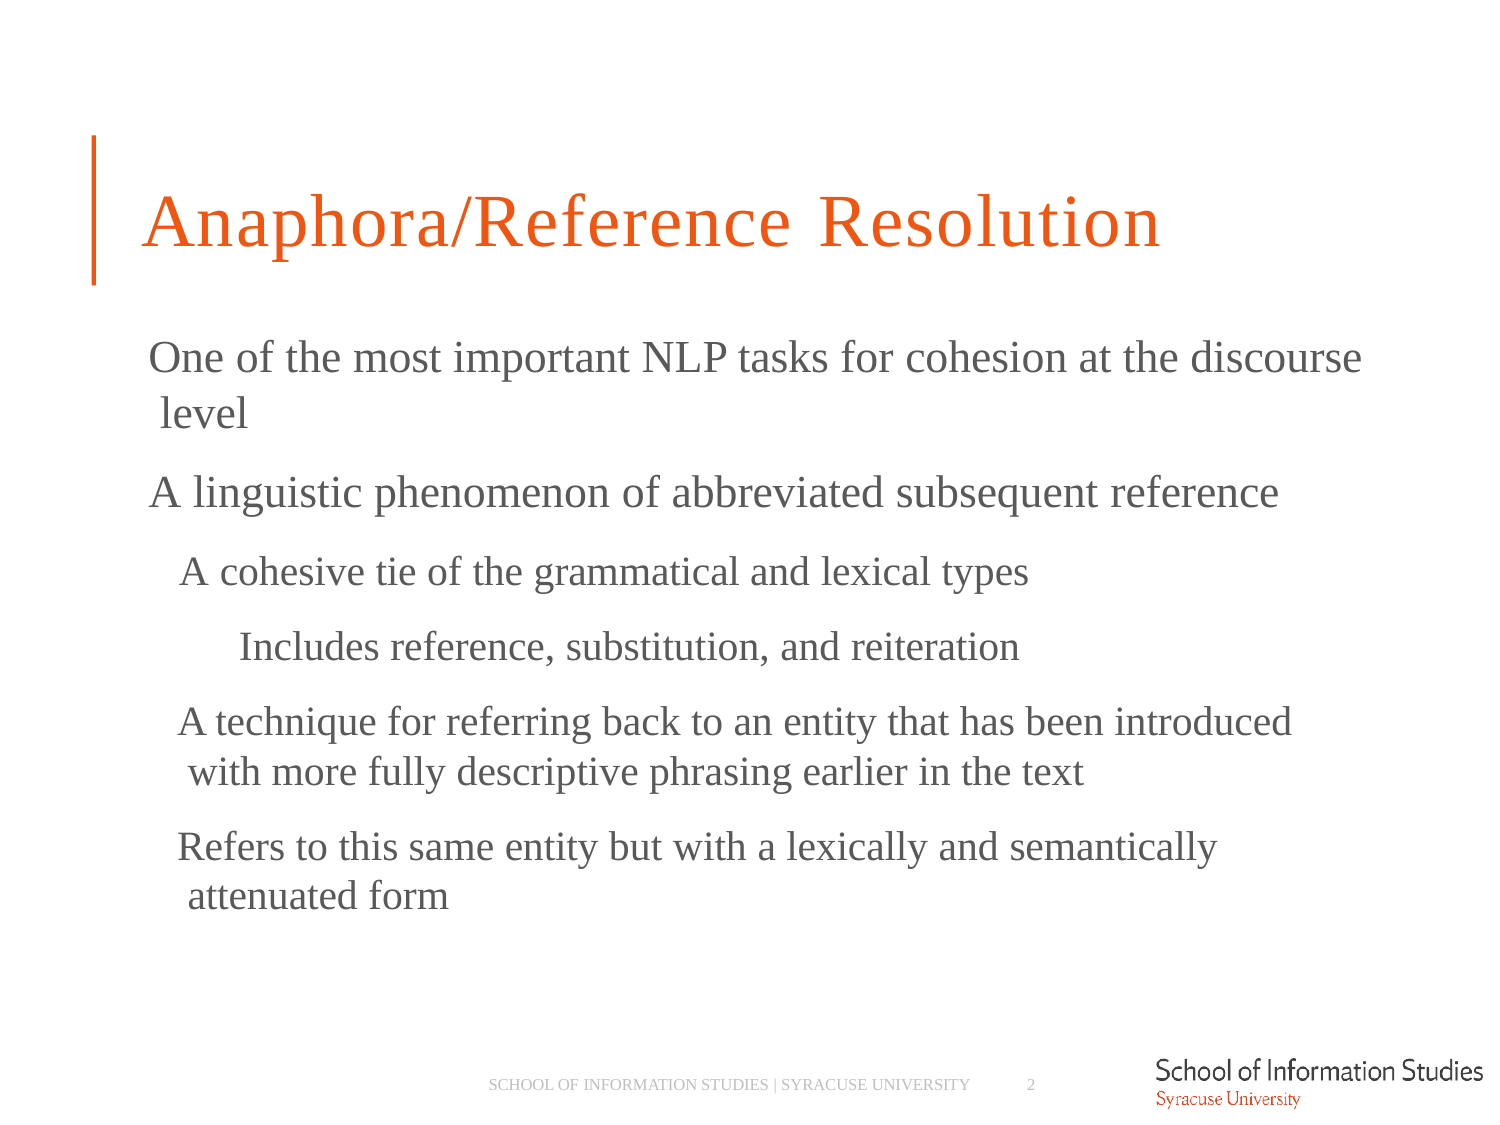

# Anaphora/Reference Resolution
One of the most important NLP tasks for cohesion at the discourse  level
A linguistic phenomenon of abbreviated subsequent reference
­	A cohesive tie of the grammatical and lexical types
­	Includes reference, substitution, and reiteration
­	A technique for referring back to an entity that has been introduced  with more fully descriptive phrasing earlier in the text
­	Refers to this same entity but with a lexically and semantically  attenuated form
SCHOOL OF INFORMATION STUDIES | SYRACUSE UNIVERSITY
2